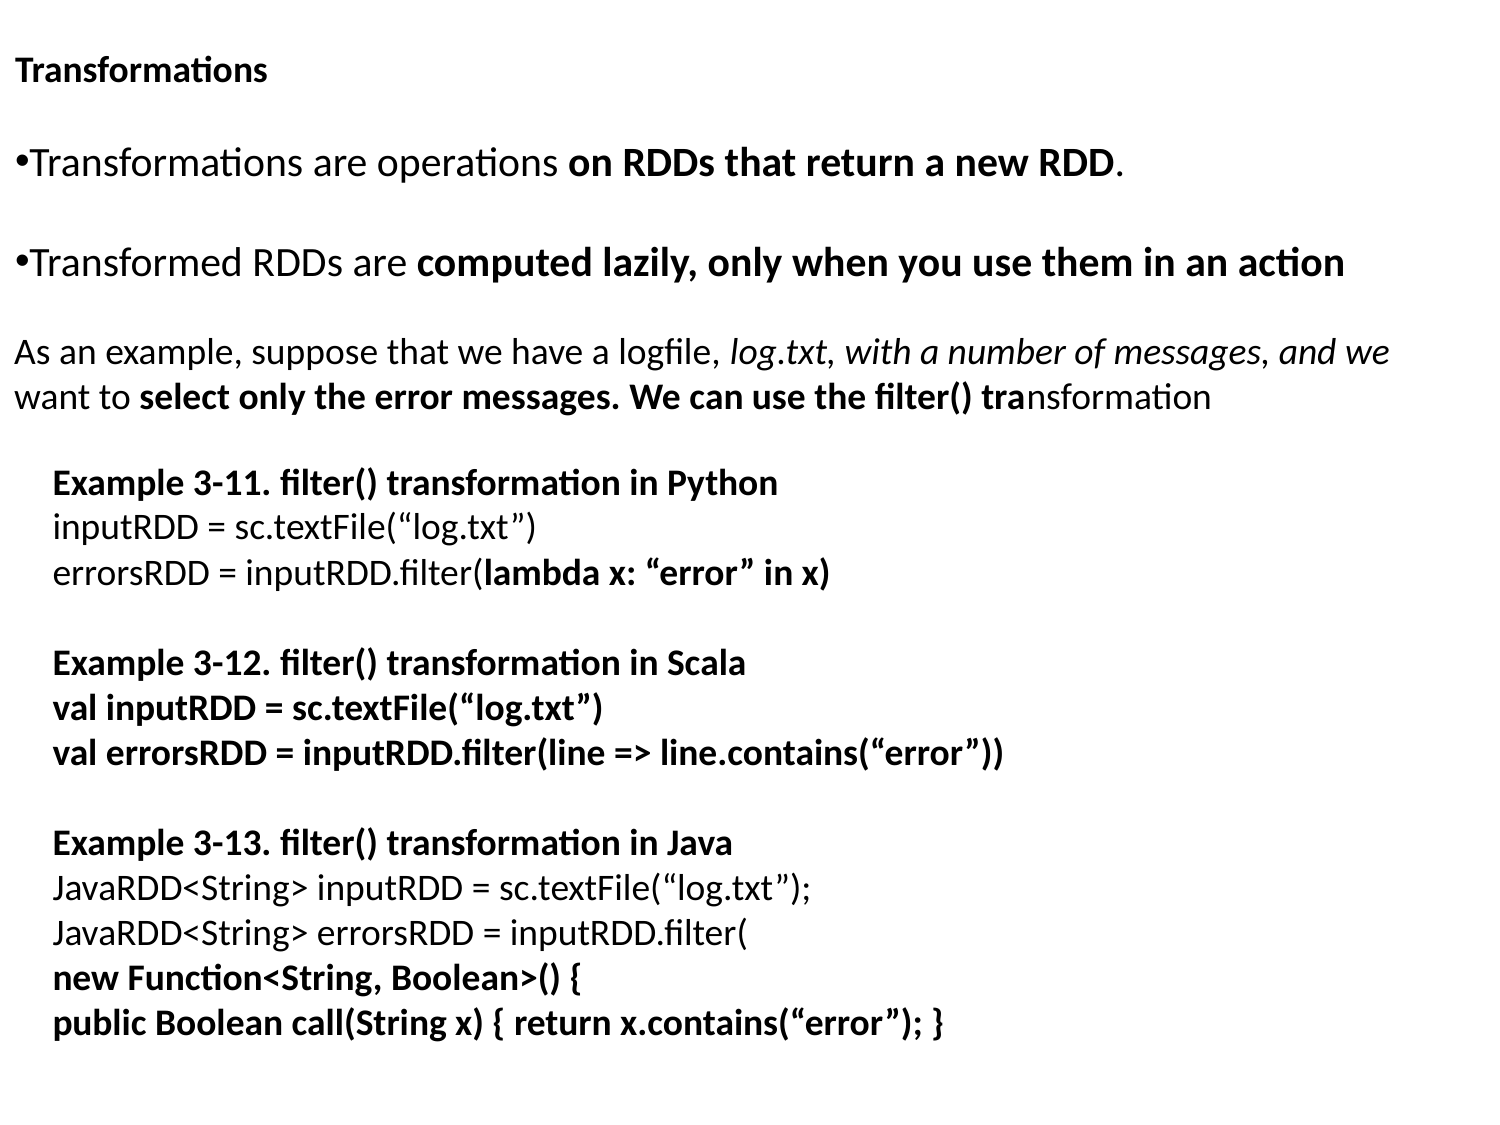

Transformations

Transformations are operations on RDDs that return a new RDD.

Transformed RDDs are computed lazily, only when you use them in an action
As an example, suppose that we have a logfile, log.txt, with a number of messages, and we
want to select only the error messages. We can use the filter() transformation
Example 3-11. filter() transformation in Python
inputRDD = sc.textFile(“log.txt”)
errorsRDD = inputRDD.filter(lambda x: “error” in x)

Example 3-12. filter() transformation in Scala
val inputRDD = sc.textFile(“log.txt”)
val errorsRDD = inputRDD.filter(line => line.contains(“error”))

Example 3-13. filter() transformation in Java
JavaRDD<String> inputRDD = sc.textFile(“log.txt”);
JavaRDD<String> errorsRDD = inputRDD.filter(
new Function<String, Boolean>() {
public Boolean call(String x) { return x.contains(“error”); }